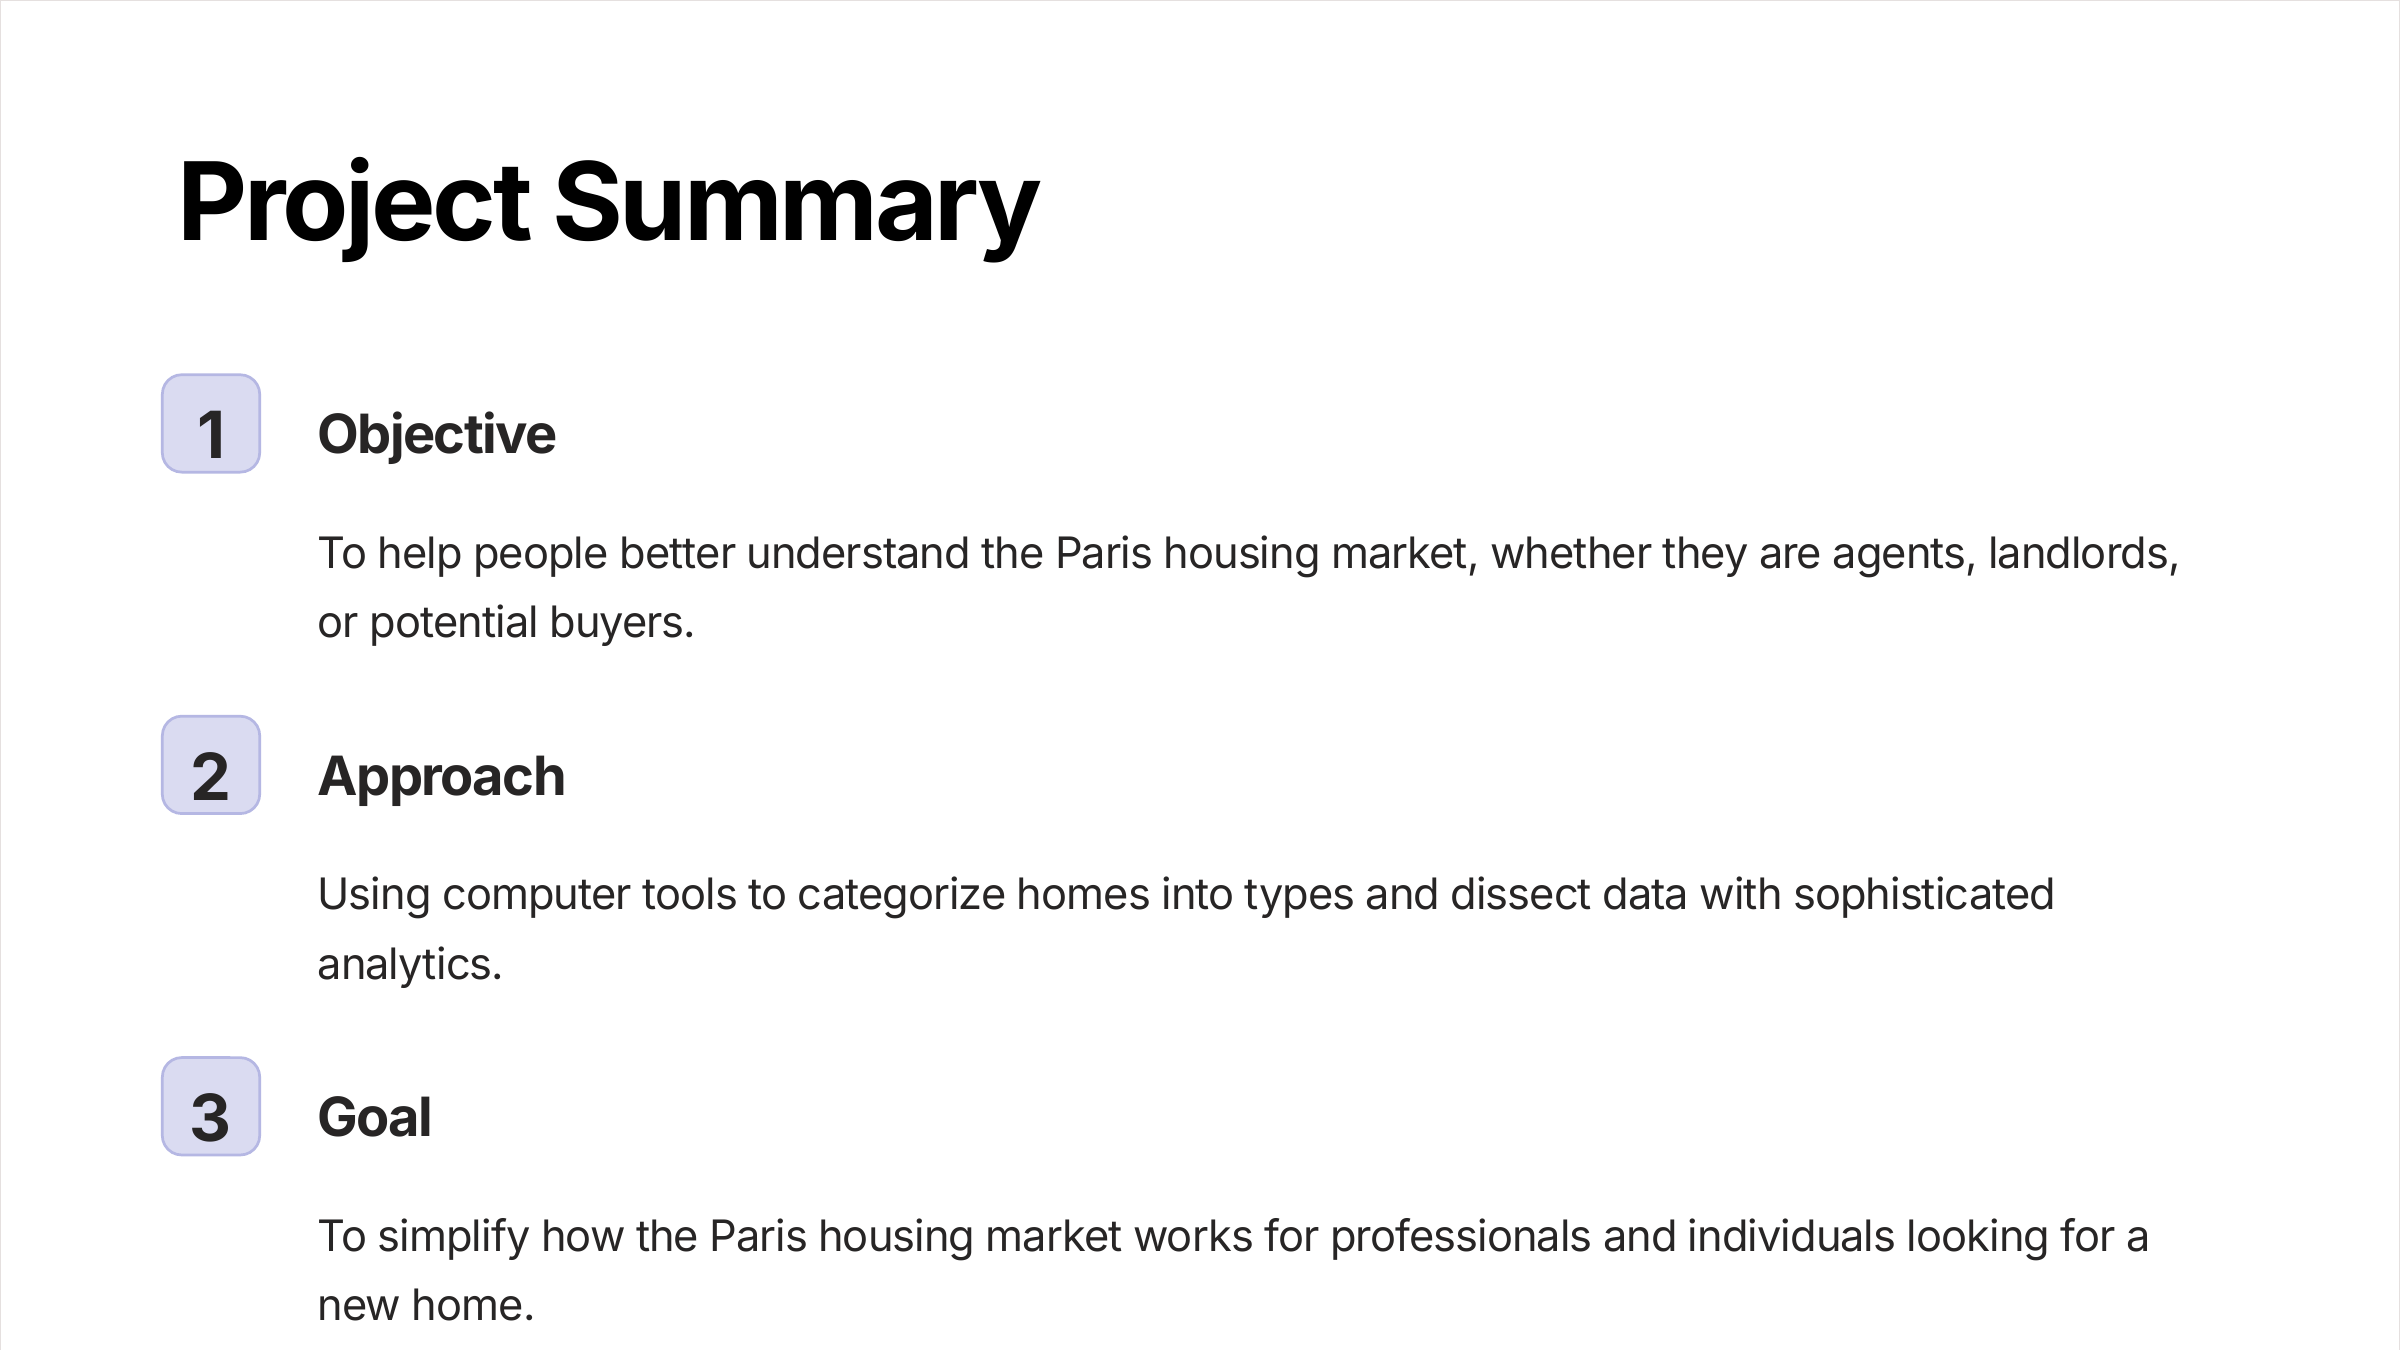

Project Summary

1
Objective
To help people better understand the Paris housing market, whether they are agents, landlords, or potential buyers.

2
Approach
Using computer tools to categorize homes into types and dissect data with sophisticated analytics.

3
Goal
To simplify how the Paris housing market works for professionals and individuals looking for a new home.